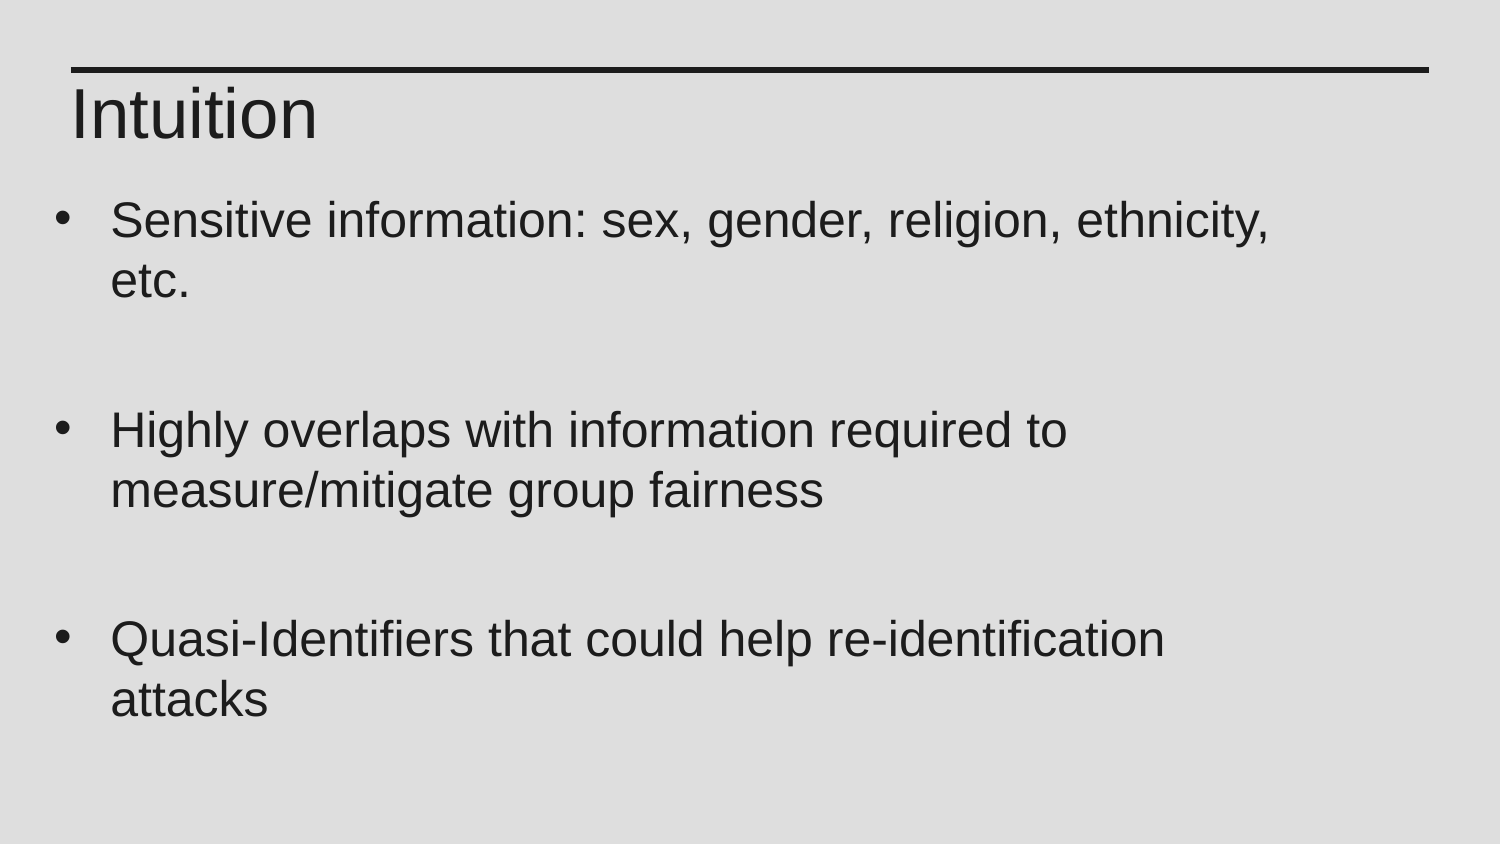

Intuition
Sensitive information: sex, gender, religion, ethnicity, etc.

Highly overlaps with information required to measure/mitigate group fairness

Quasi-Identifiers that could help re-identification attacks